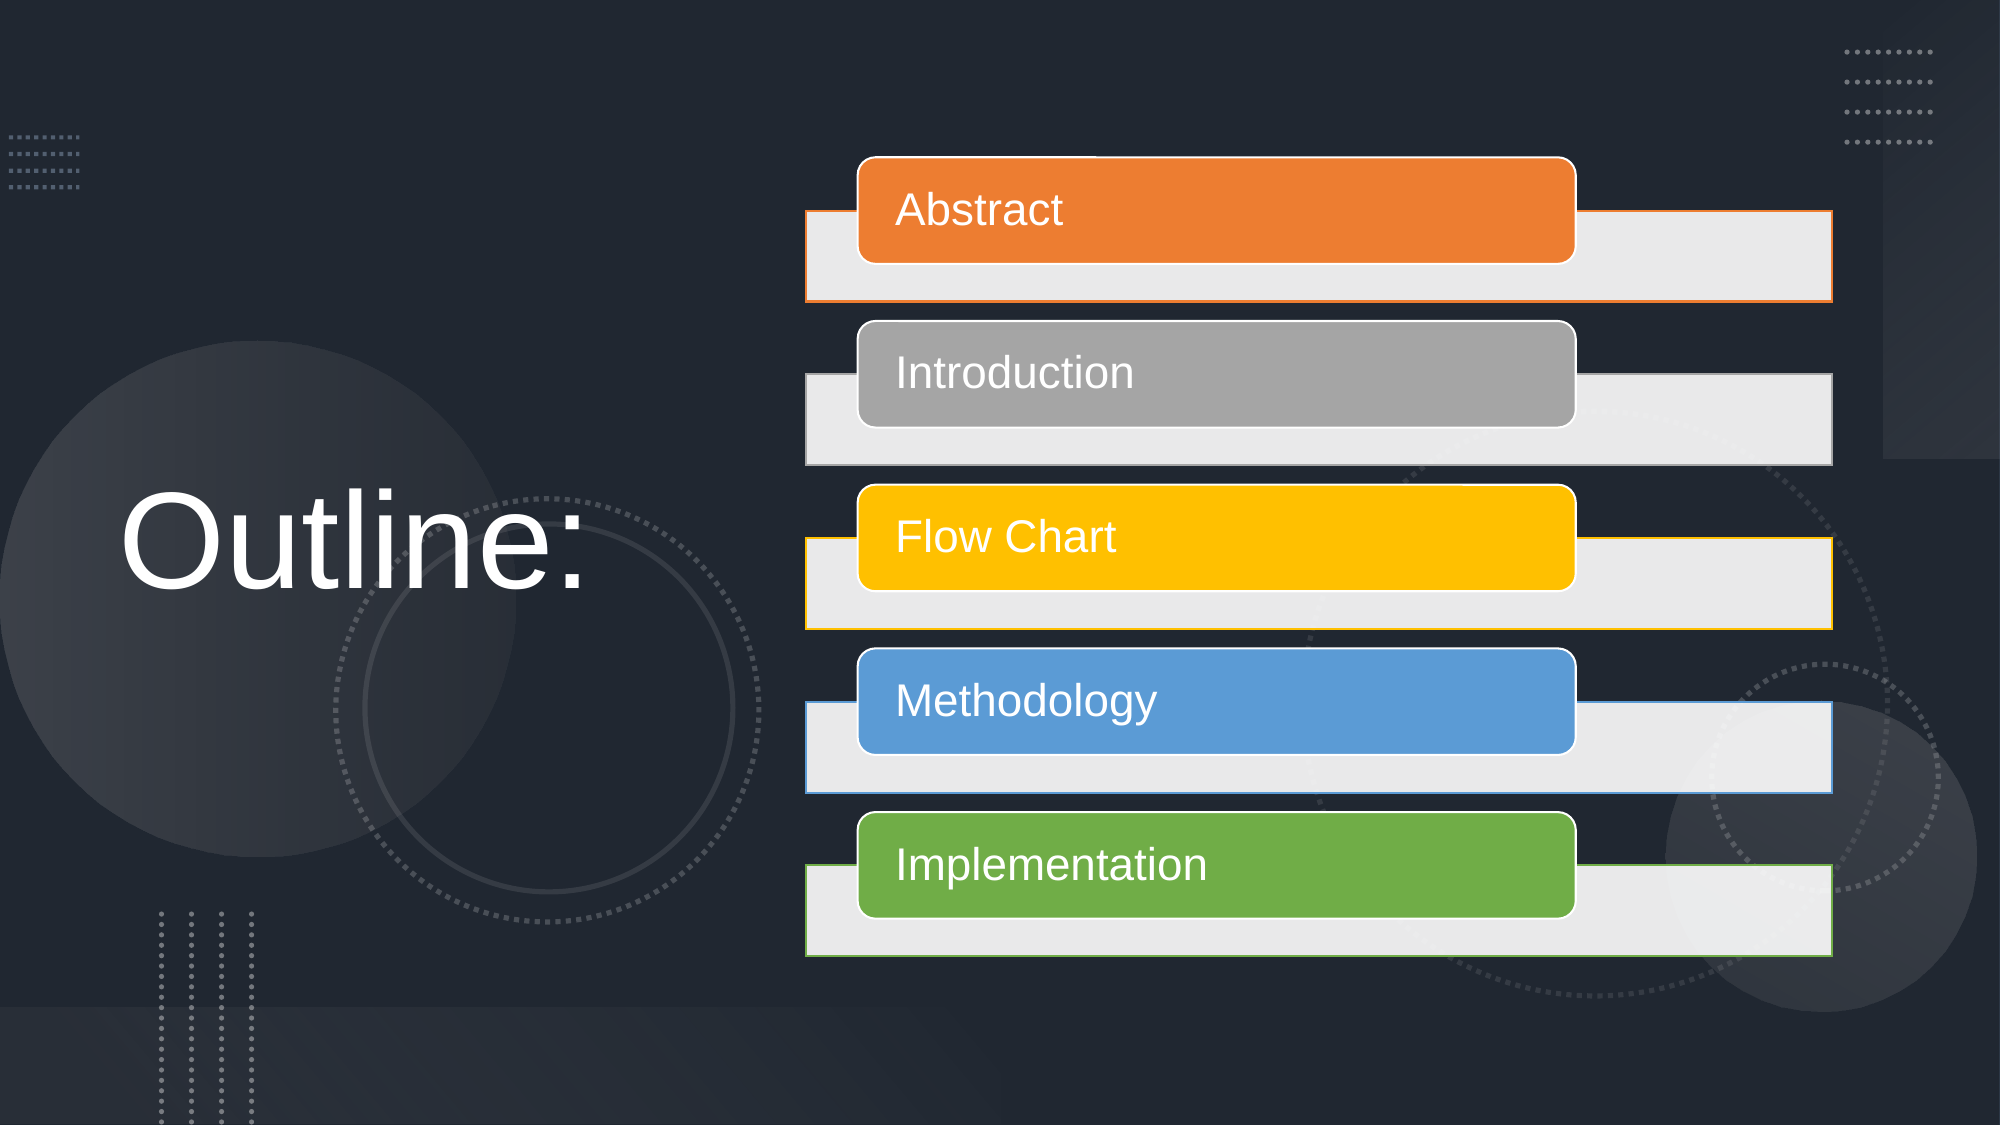

# Outline:
Abstract
Introduction
Flow Chart
Methodology
Implementation